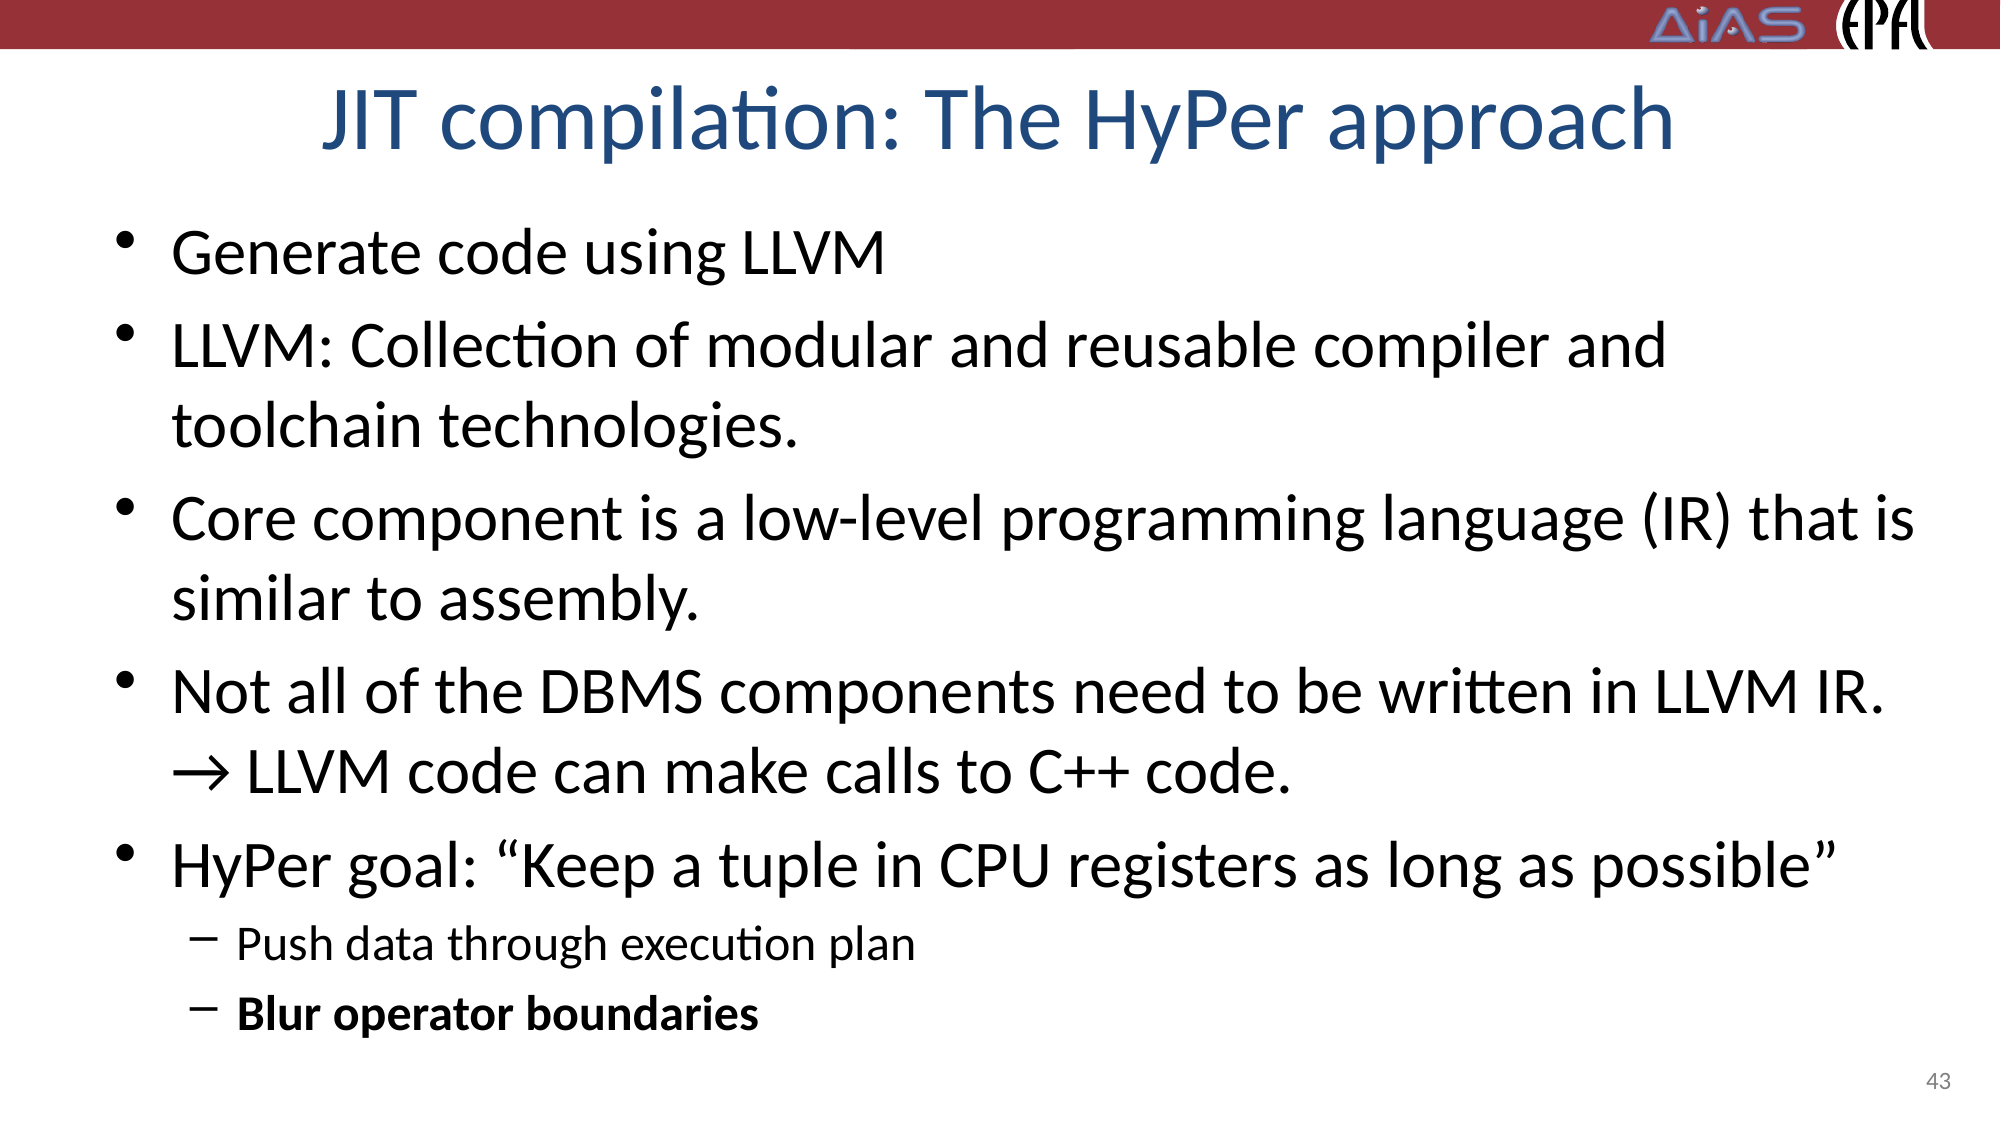

# JIT compilation: The HyPer approach
Generate code using LLVM
LLVM: Collection of modular and reusable compiler and toolchain technologies.
Core component is a low-level programming language (IR) that is similar to assembly.
Not all of the DBMS components need to be written in LLVM IR.
→ LLVM code can make calls to C++ code.
HyPer goal: “Keep a tuple in CPU registers as long as possible”
Push data through execution plan
Blur operator boundaries

43